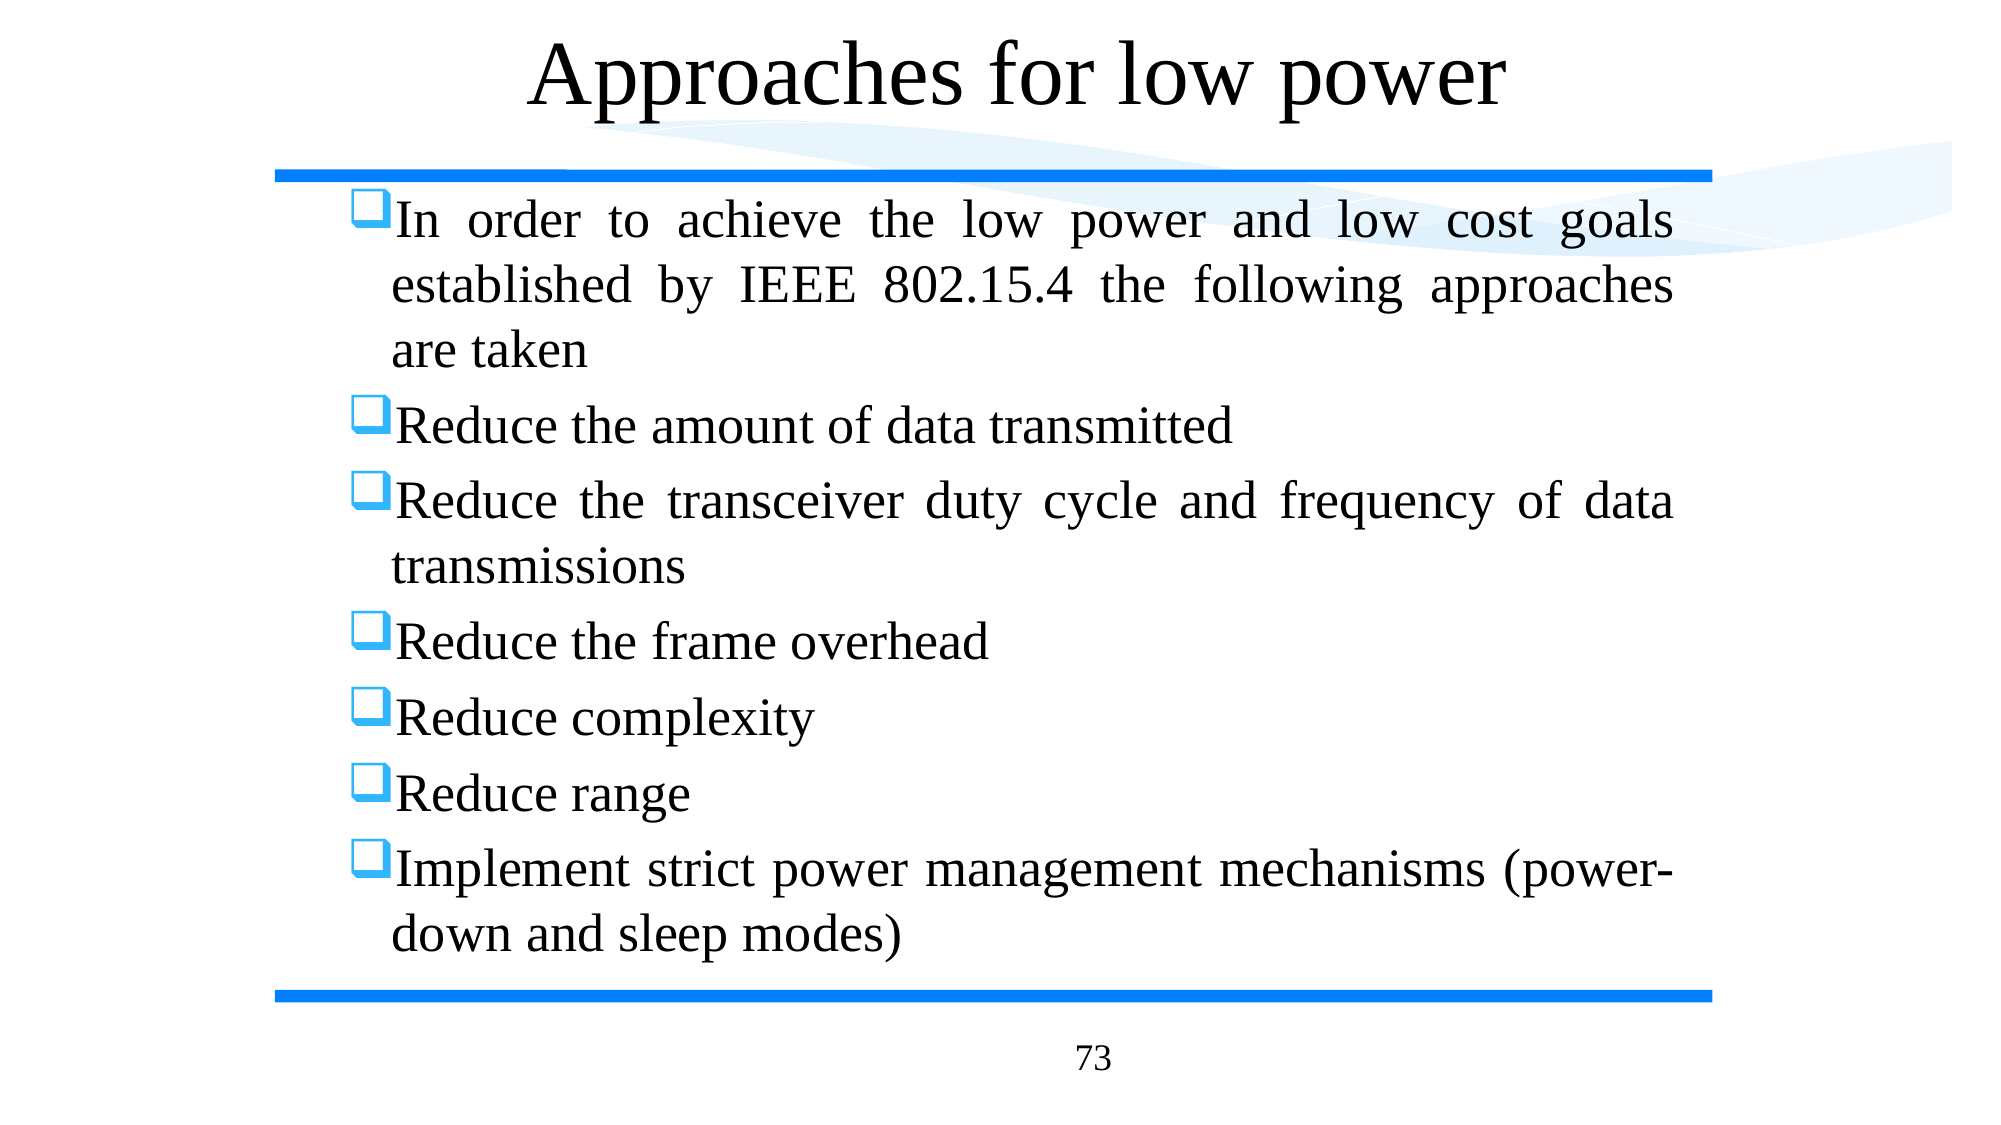

Approaches for low power

In order to achieve the low power and low cost goals established by IEEE 802.15.4 the following approaches are taken
Reduce the amount of data transmitted
Reduce the transceiver duty cycle and frequency of data transmissions
Reduce the frame overhead
Reduce complexity
Reduce range
Implement strict power management mechanisms (power-down and sleep modes)

73